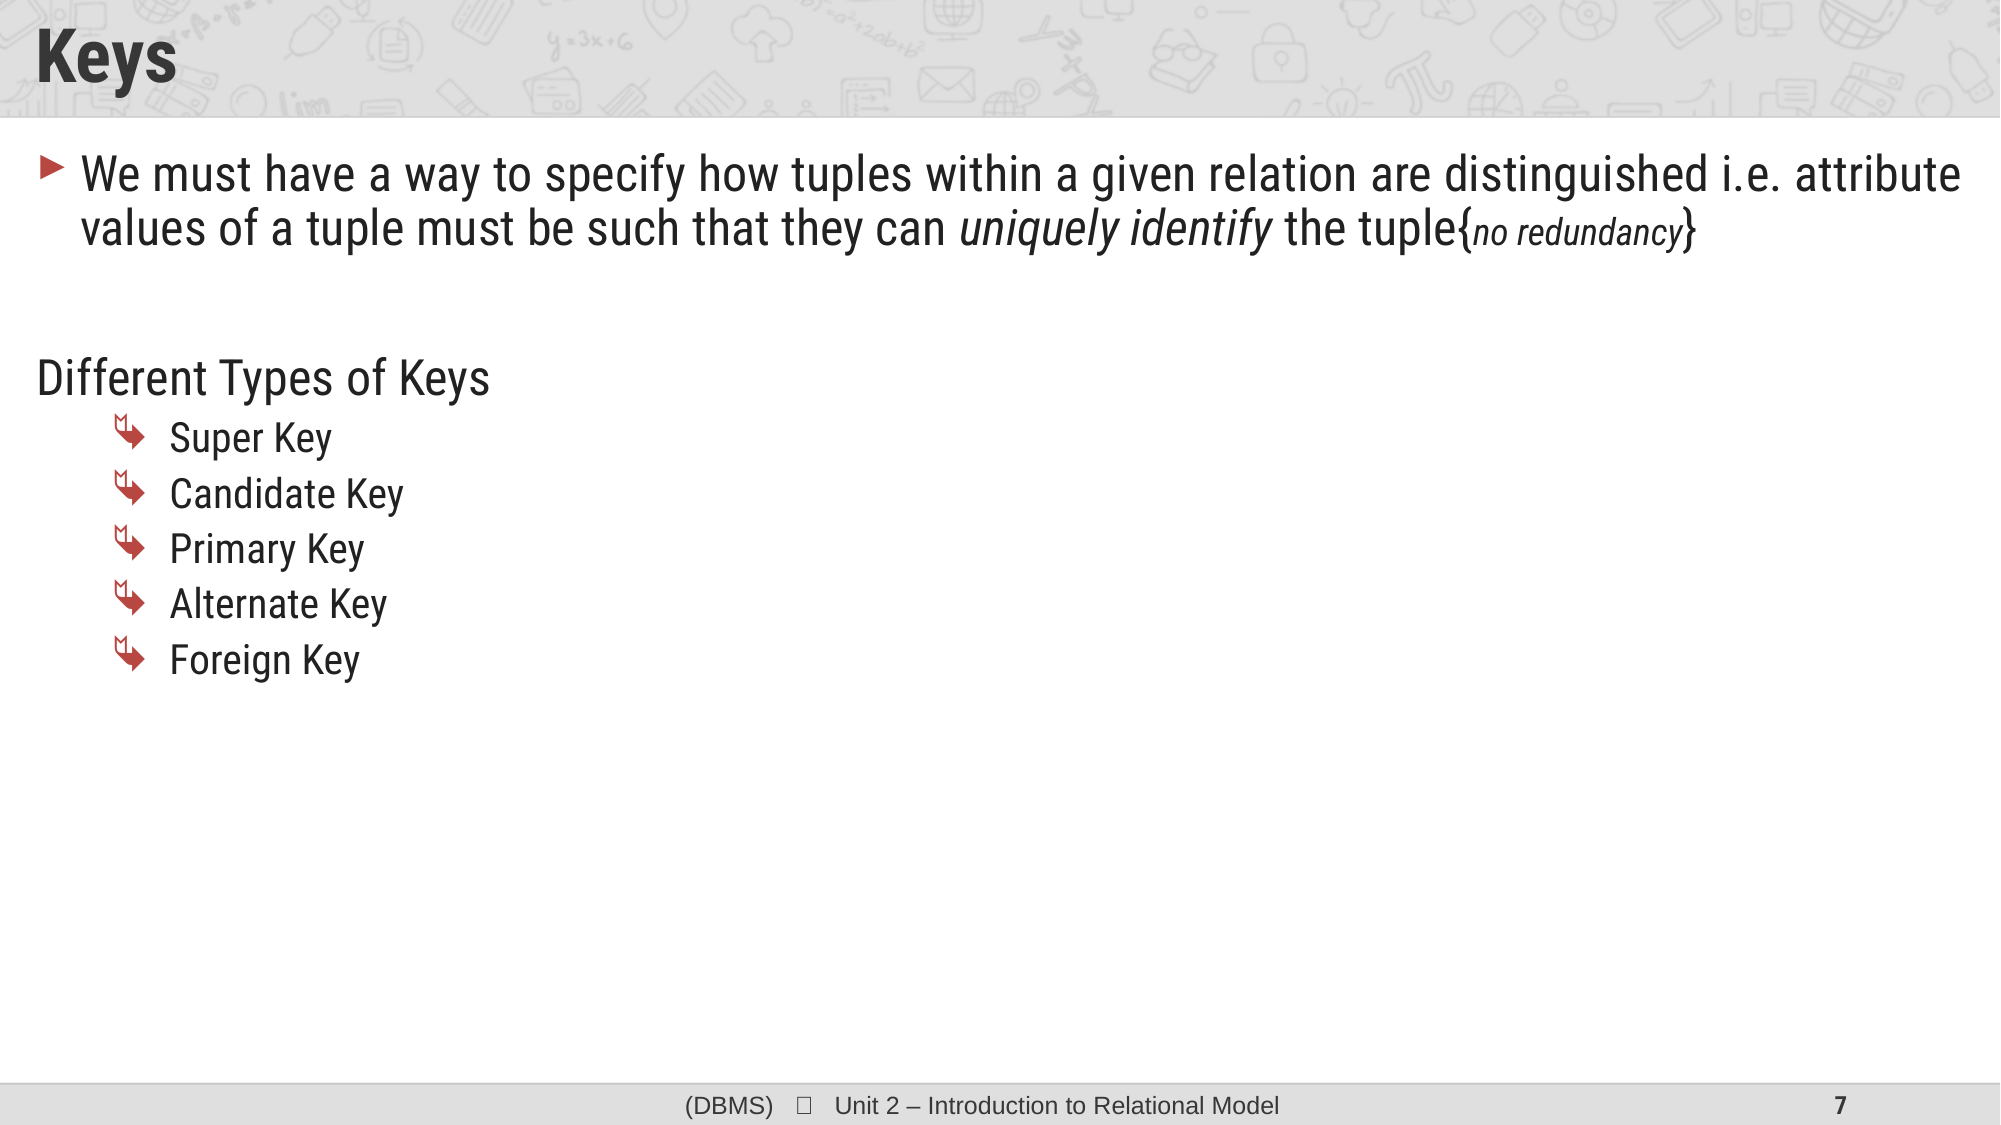

# Keys
We must have a way to specify how tuples within a given relation are distinguished i.e. attribute values of a tuple must be such that they can uniquely identify the tuple{no redundancy}

Different Types of Keys
Super Key
Candidate Key
Primary Key
Alternate Key
Foreign Key